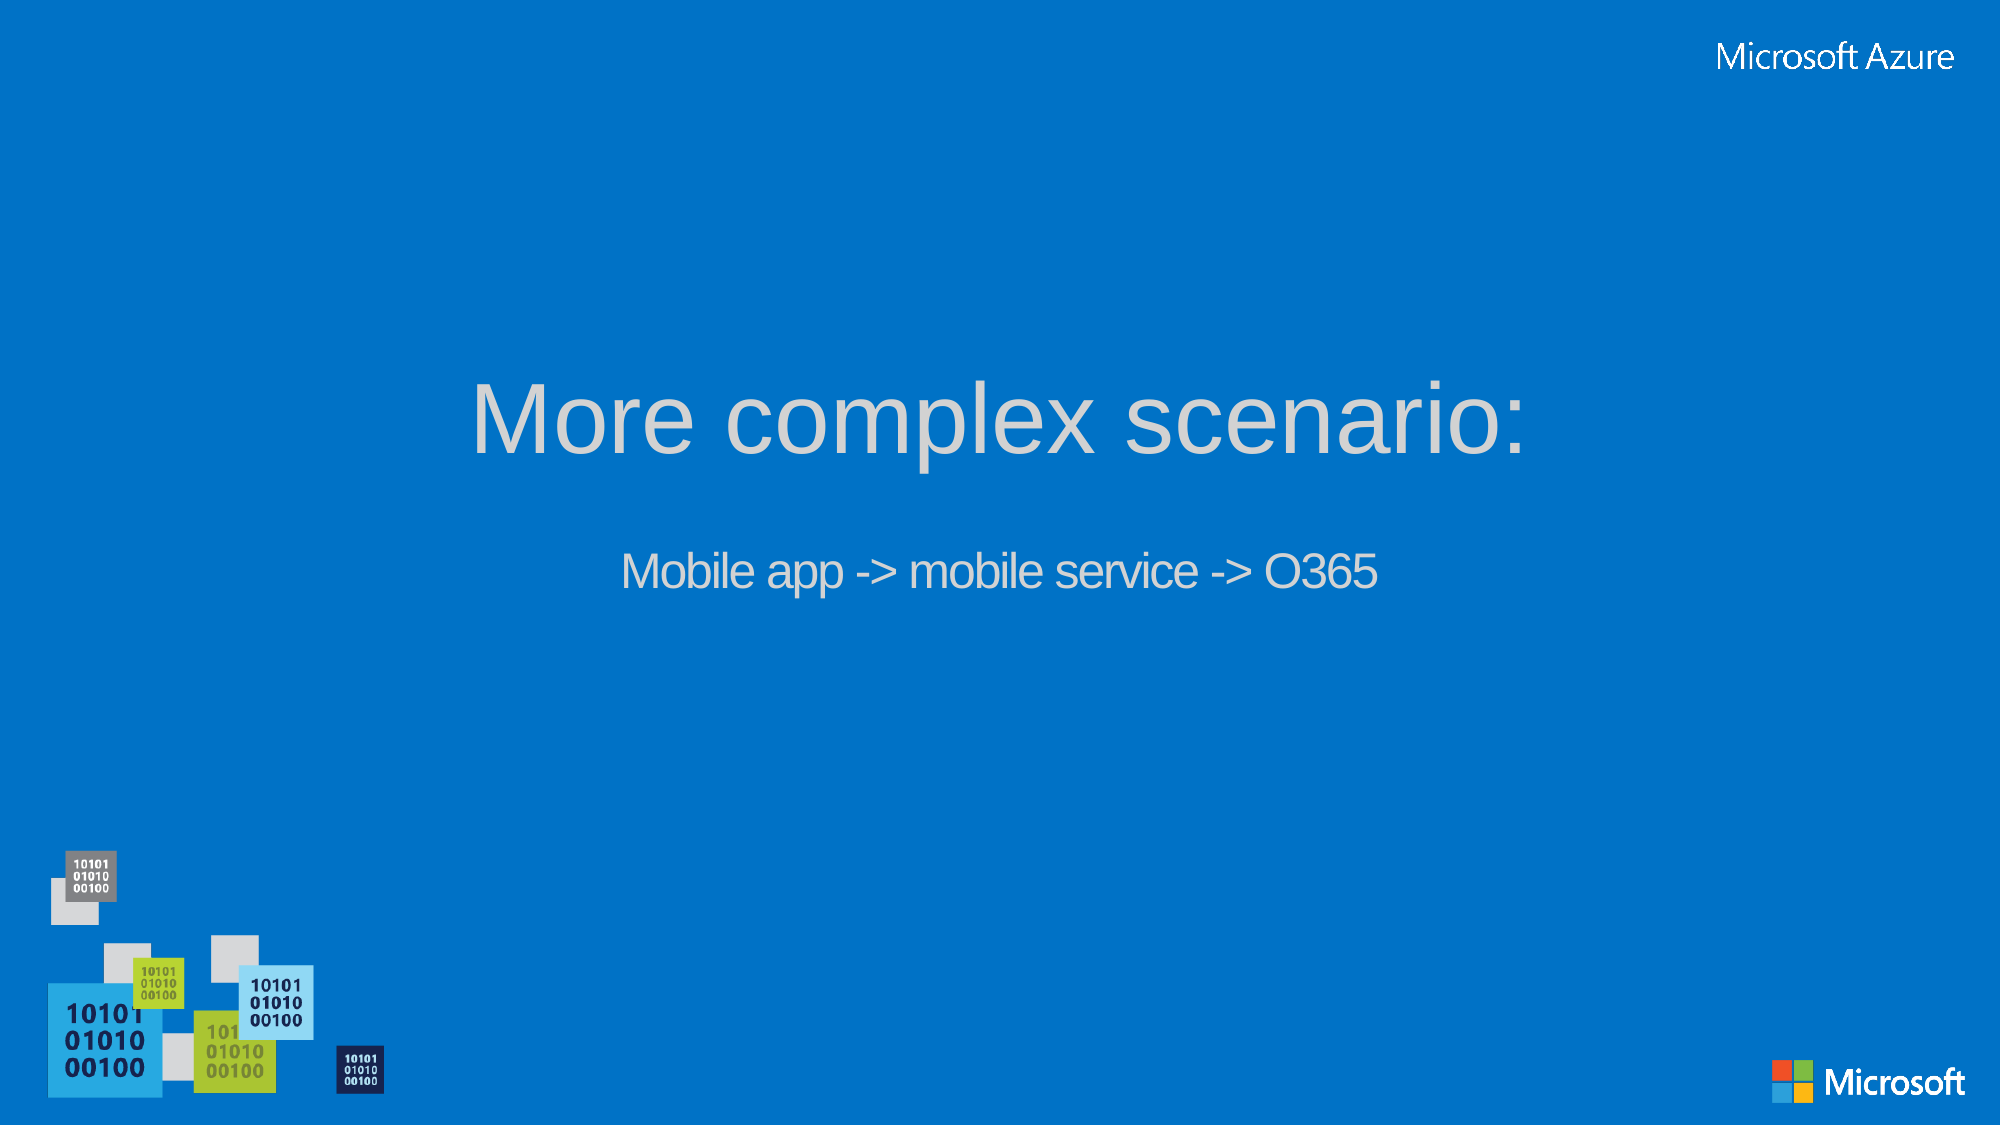

# More complex scenario:
Mobile app -> mobile service -> O365